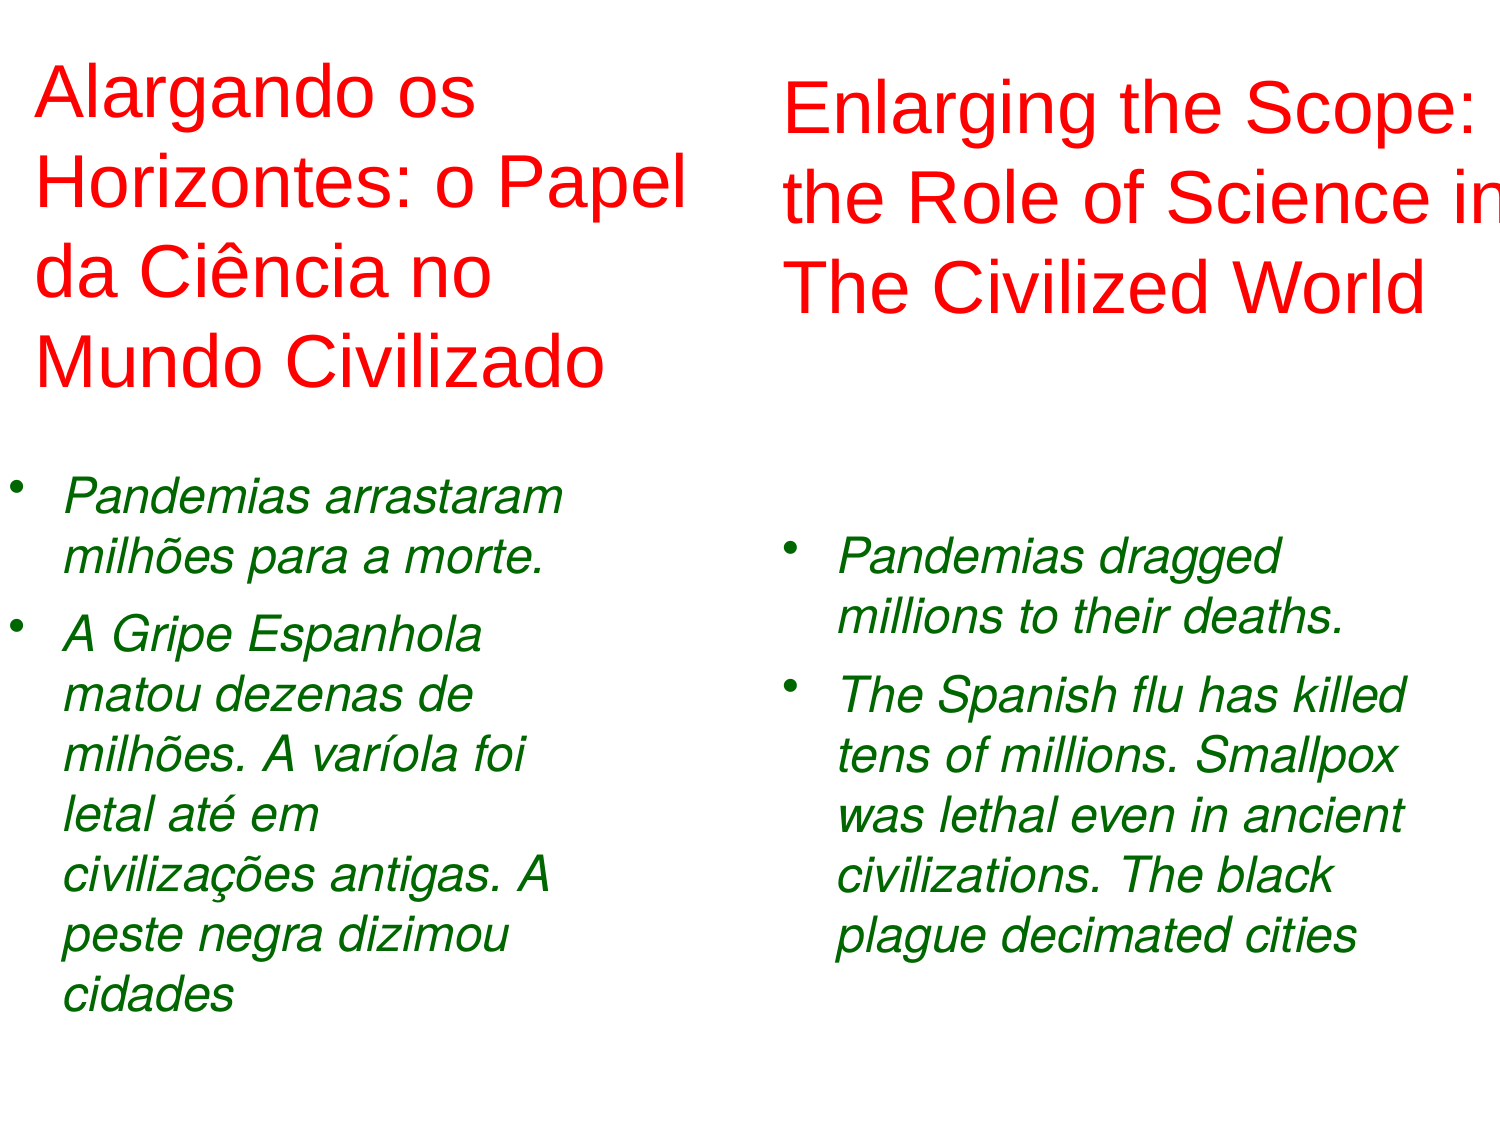

Alargando os Horizontes: o Papel da Ciência no Mundo Civilizado
Enlarging the Scope:
the Role of Science in
The Civilized World
Pandemias arrastaram milhões para a morte.
A Gripe Espanhola matou dezenas de milhões. A varíola foi letal até em civilizações antigas. A peste negra dizimou cidades
Pandemias dragged millions to their deaths.
The Spanish flu has killed tens of millions. Smallpox was lethal even in ancient civilizations. The black plague decimated cities